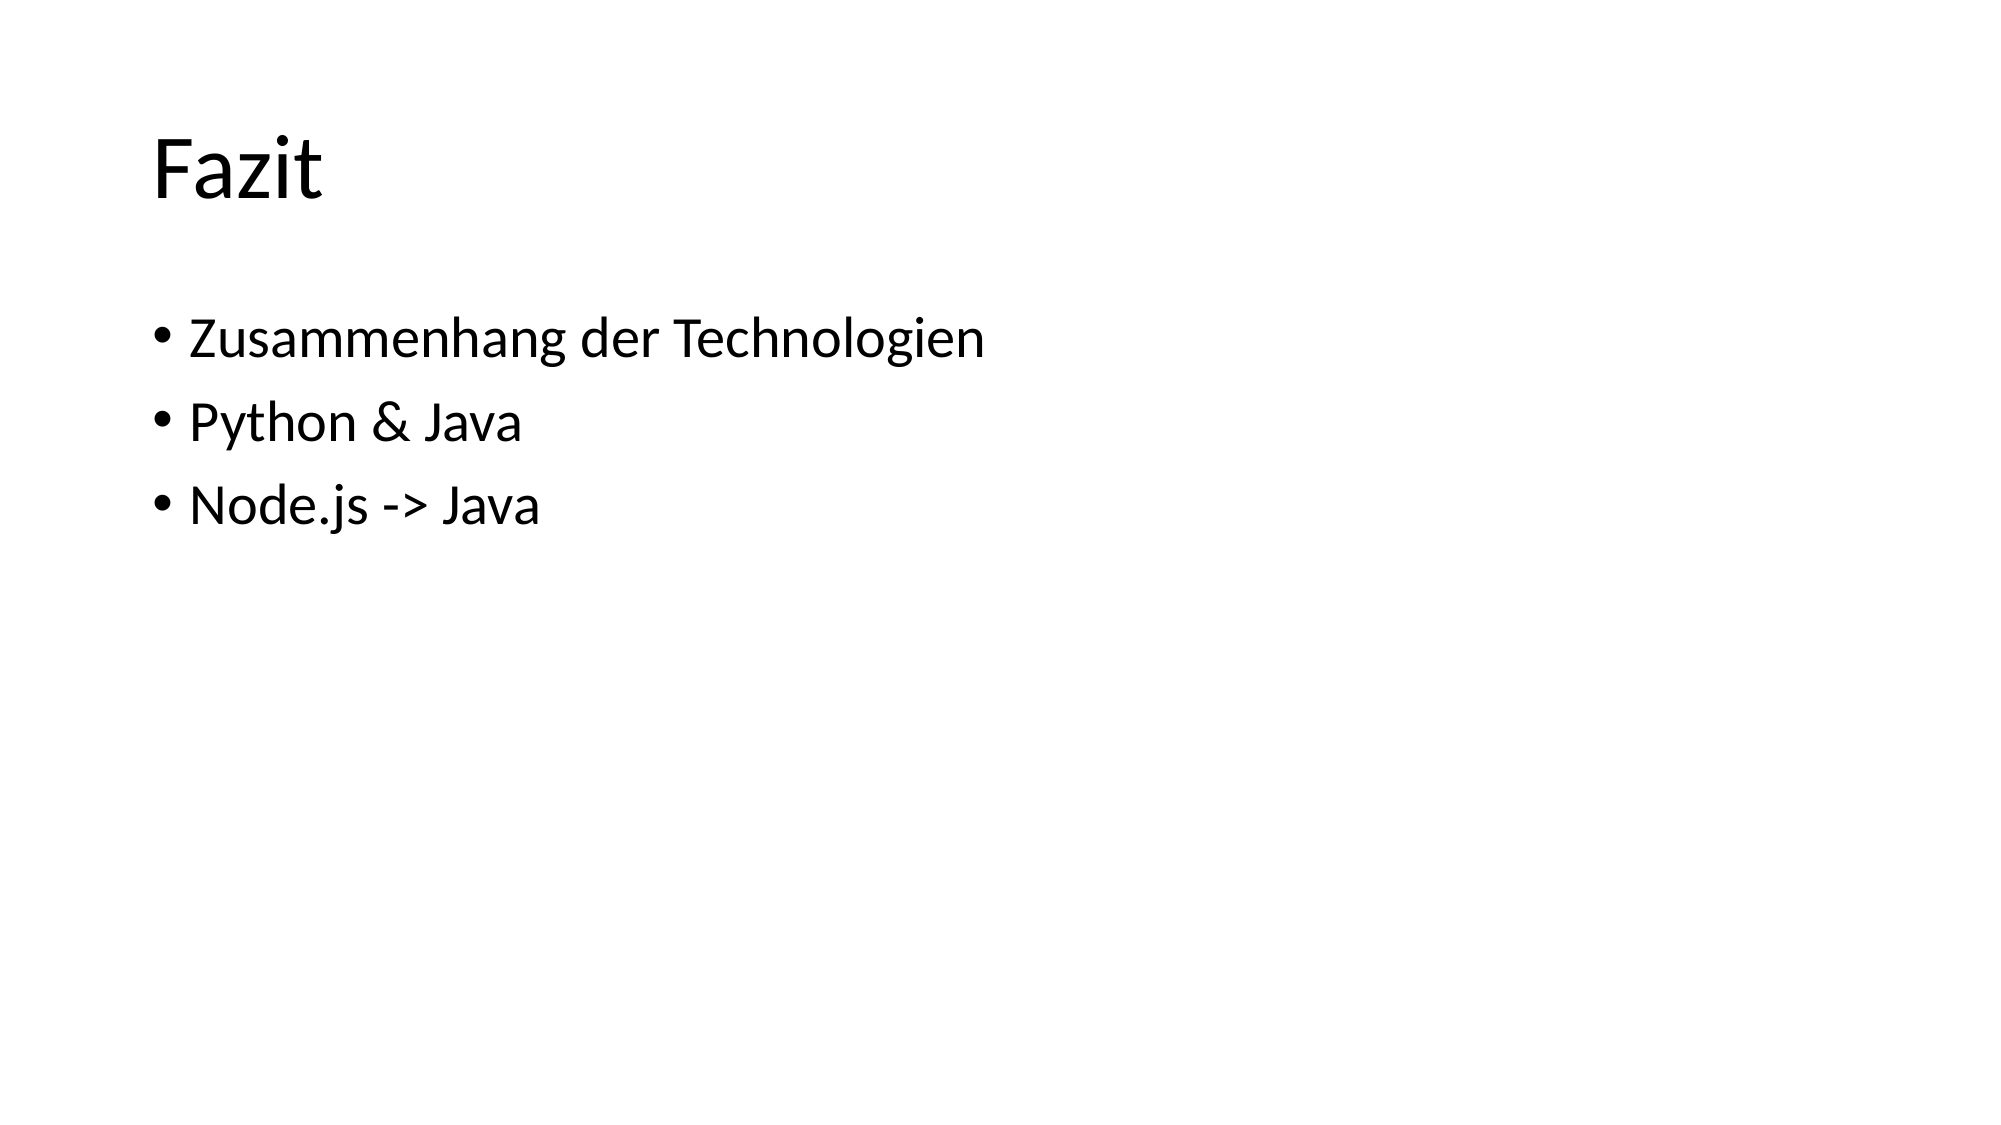

# Fazit
Zusammenhang der Technologien
Python & Java
Node.js -> Java